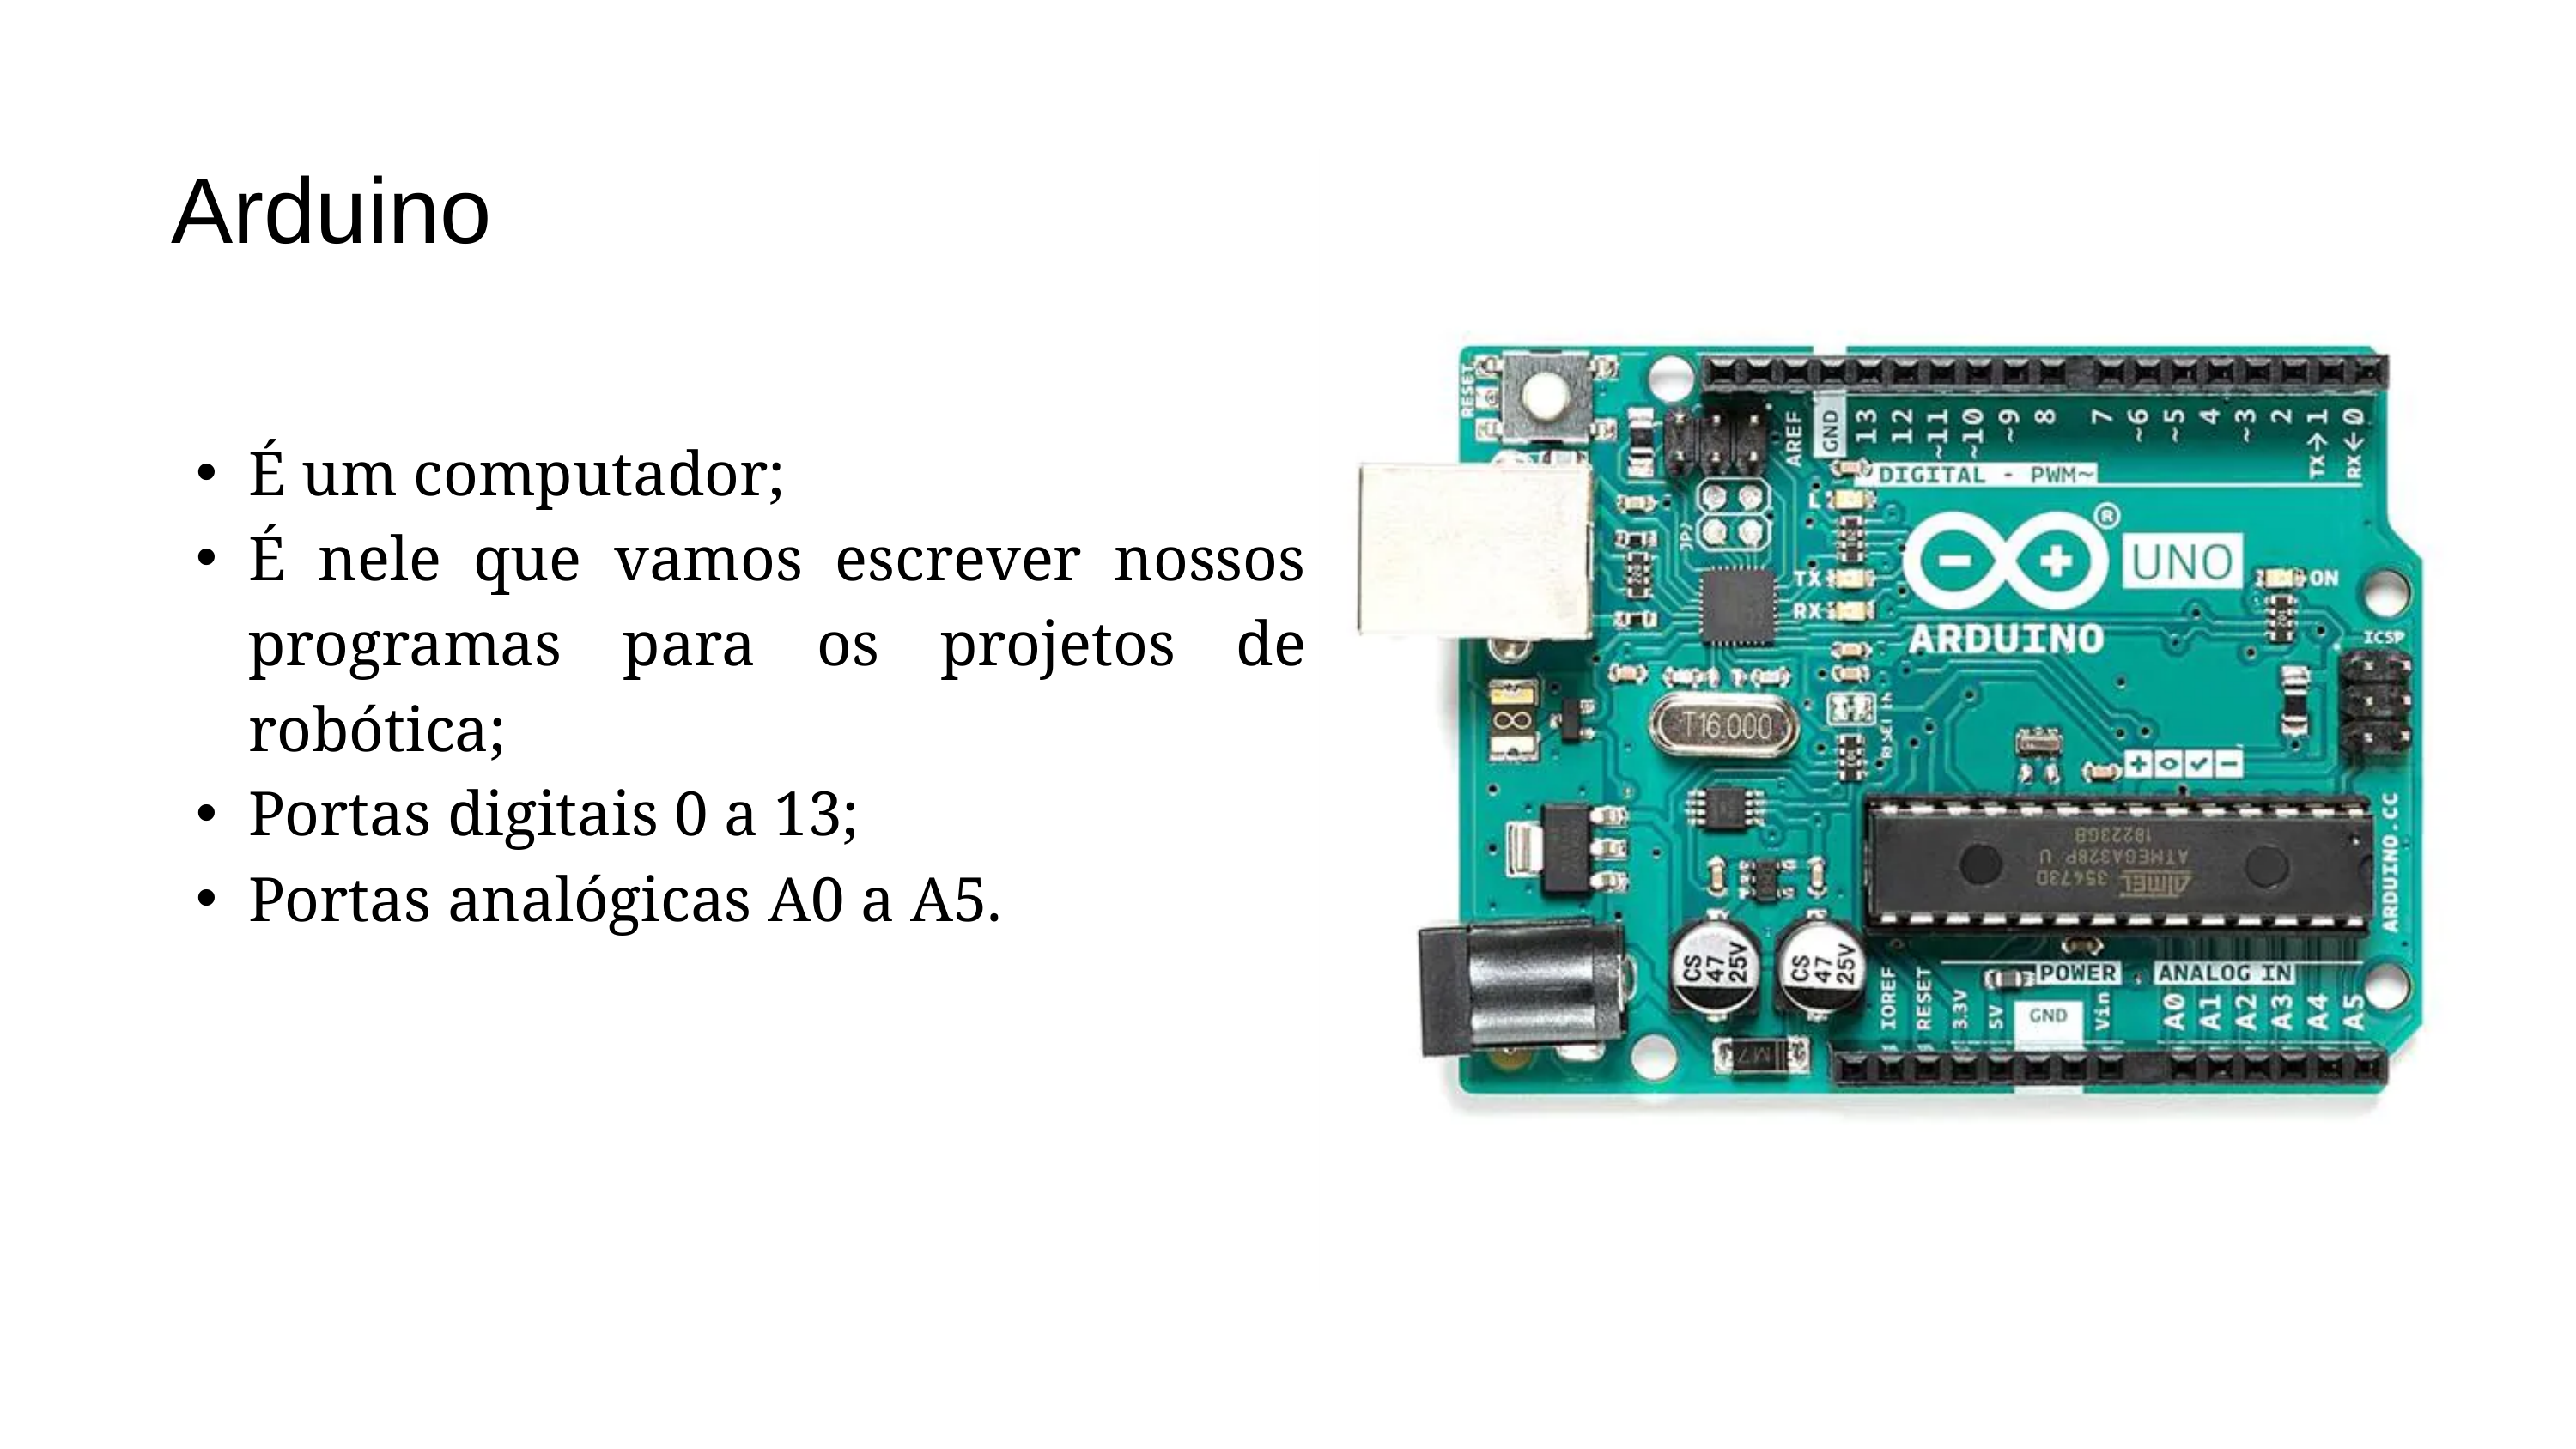

Arduino

É um computador;
É nele que vamos escrever nossos programas para os projetos de robótica;
Portas digitais 0 a 13;
Portas analógicas A0 a A5.